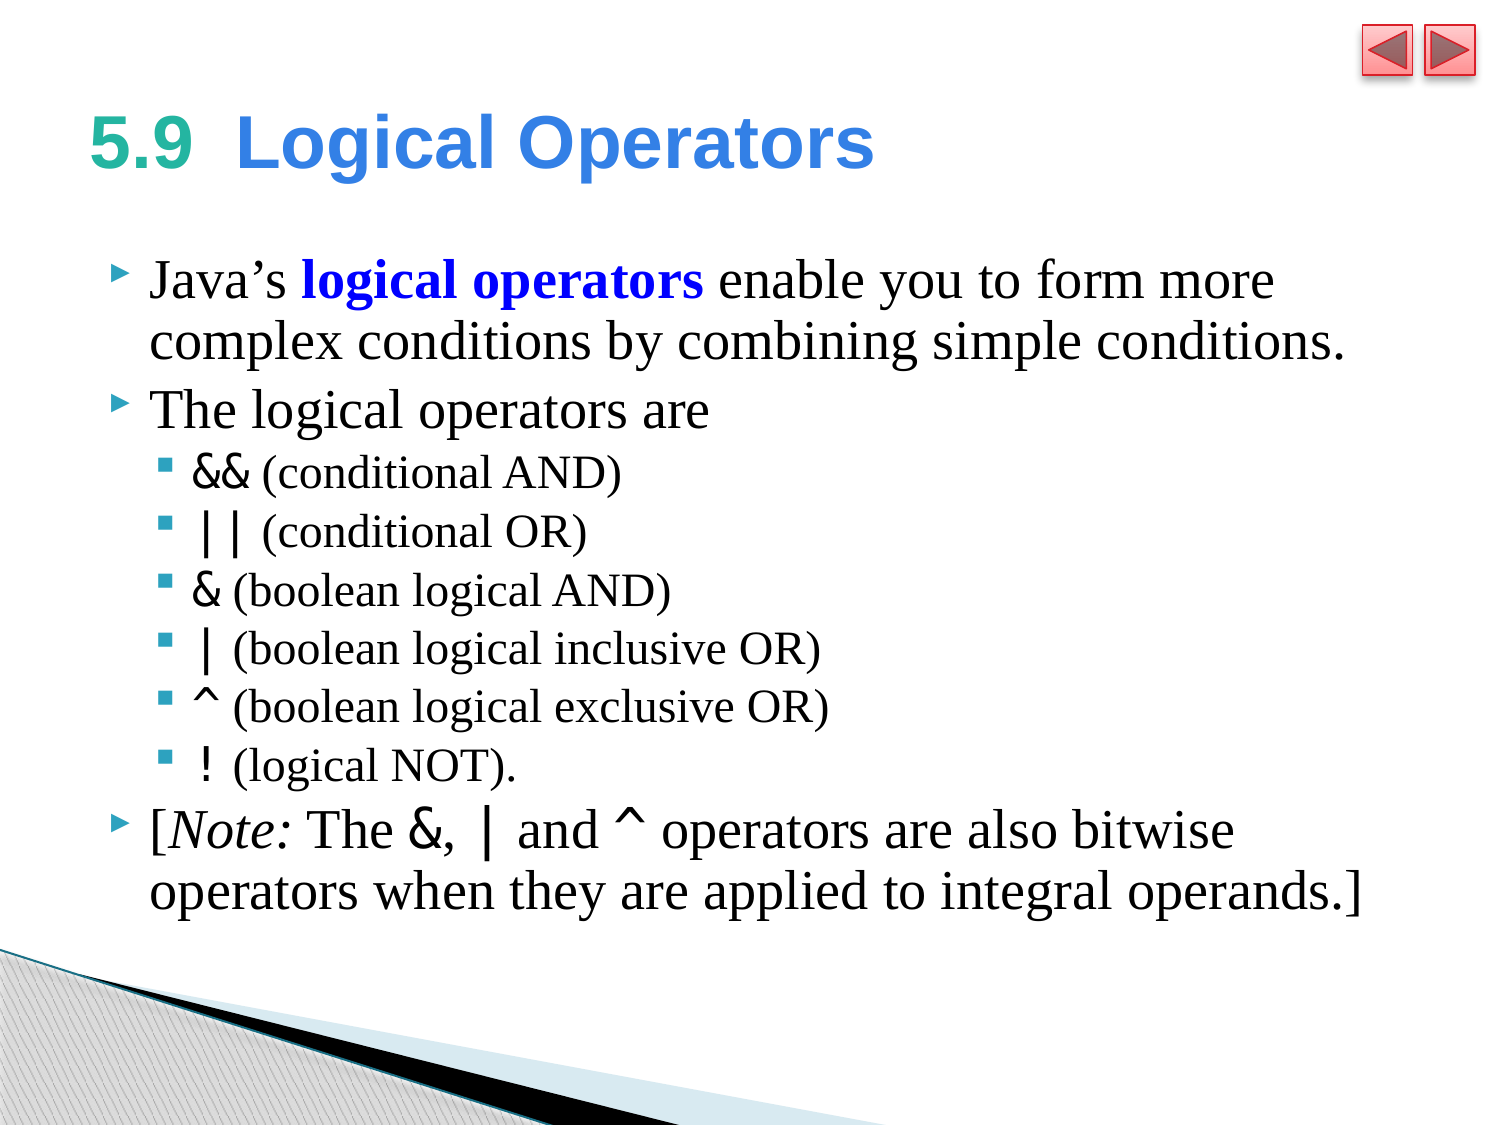

# 5.9  Logical Operators
Java’s logical operators enable you to form more complex conditions by combining simple conditions.
The logical operators are
&& (conditional AND)
|| (conditional OR)
& (boolean logical AND)
| (boolean logical inclusive OR)
^ (boolean logical exclusive OR)
! (logical NOT).
[Note: The &, | and ^ operators are also bitwise operators when they are applied to integral operands.]